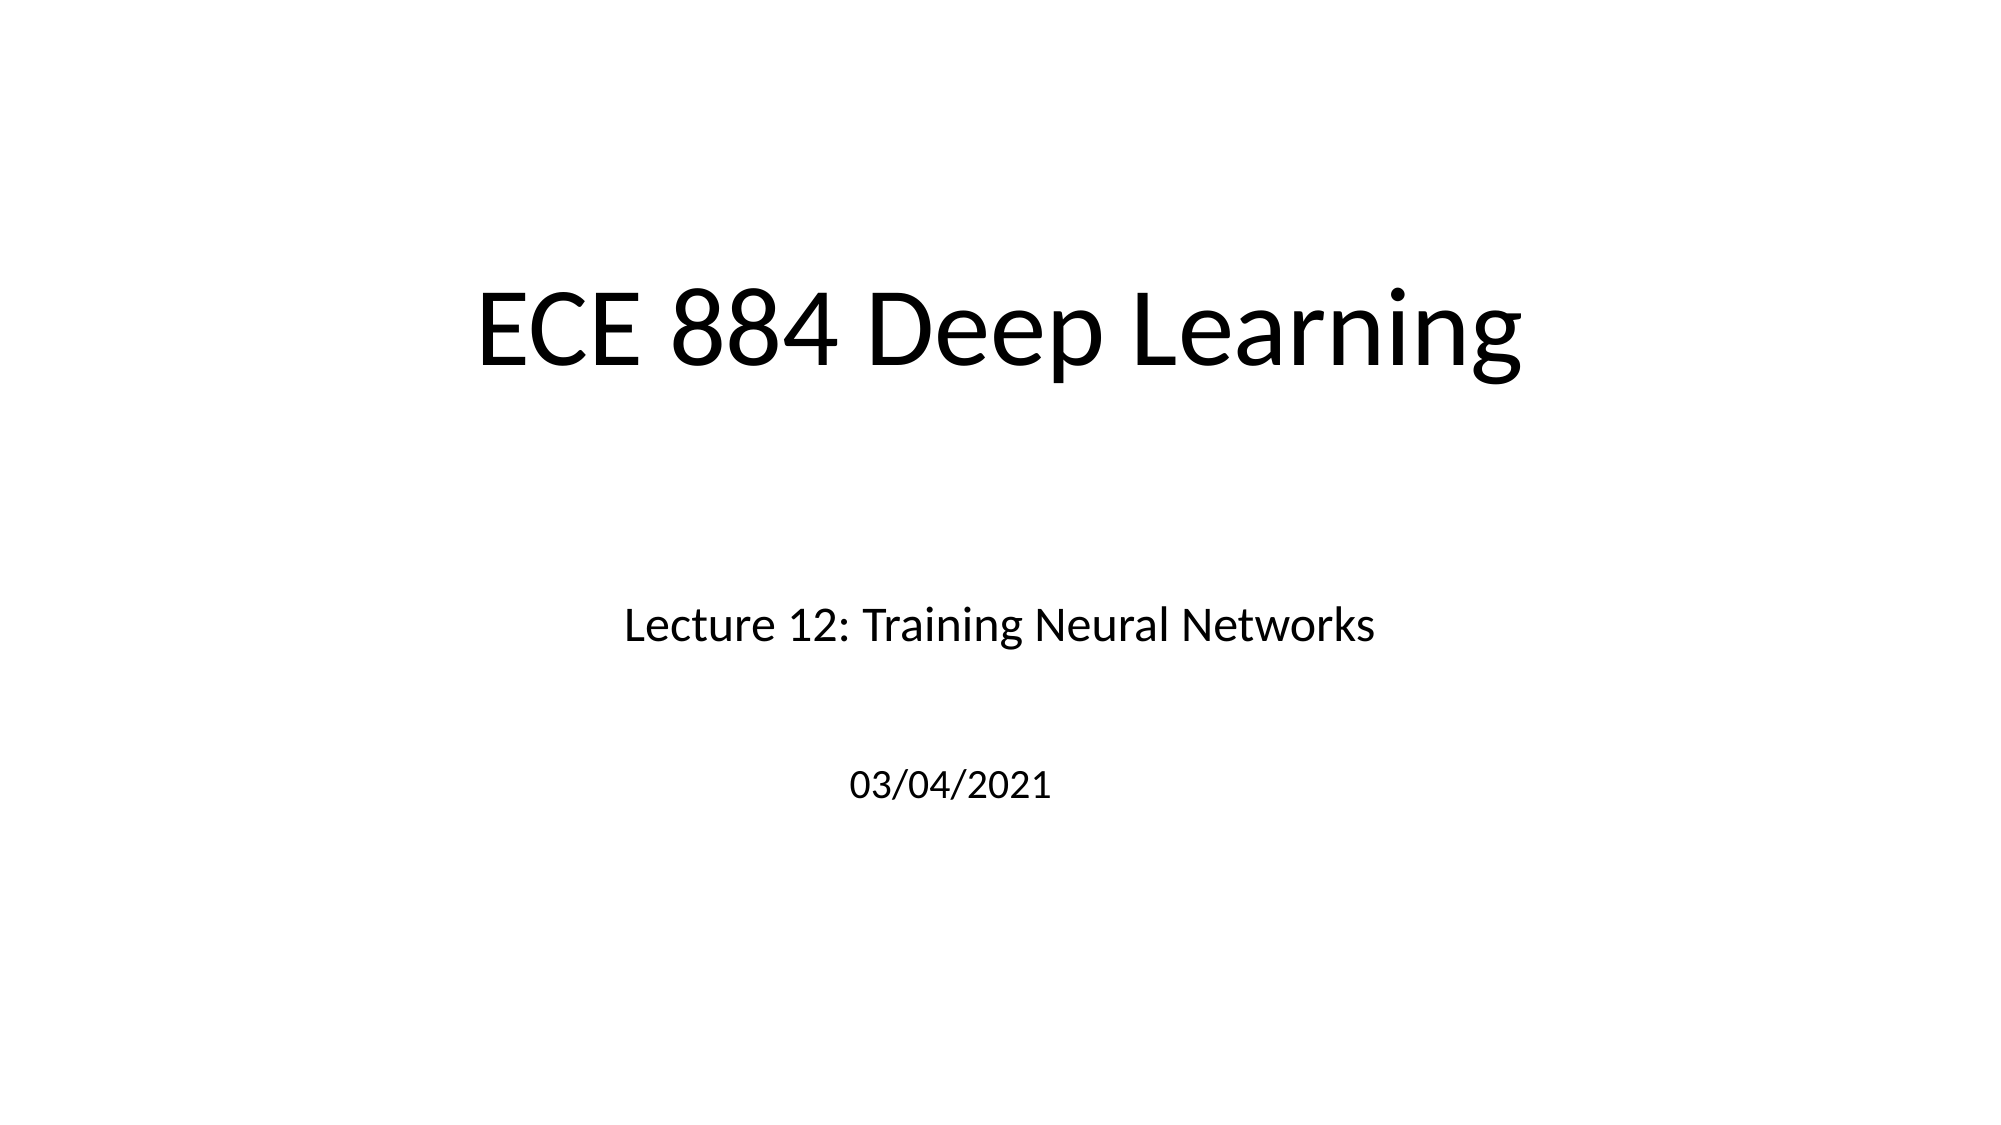

# ECE 884 Deep Learning
Lecture 12: Training Neural Networks
03/04/2021